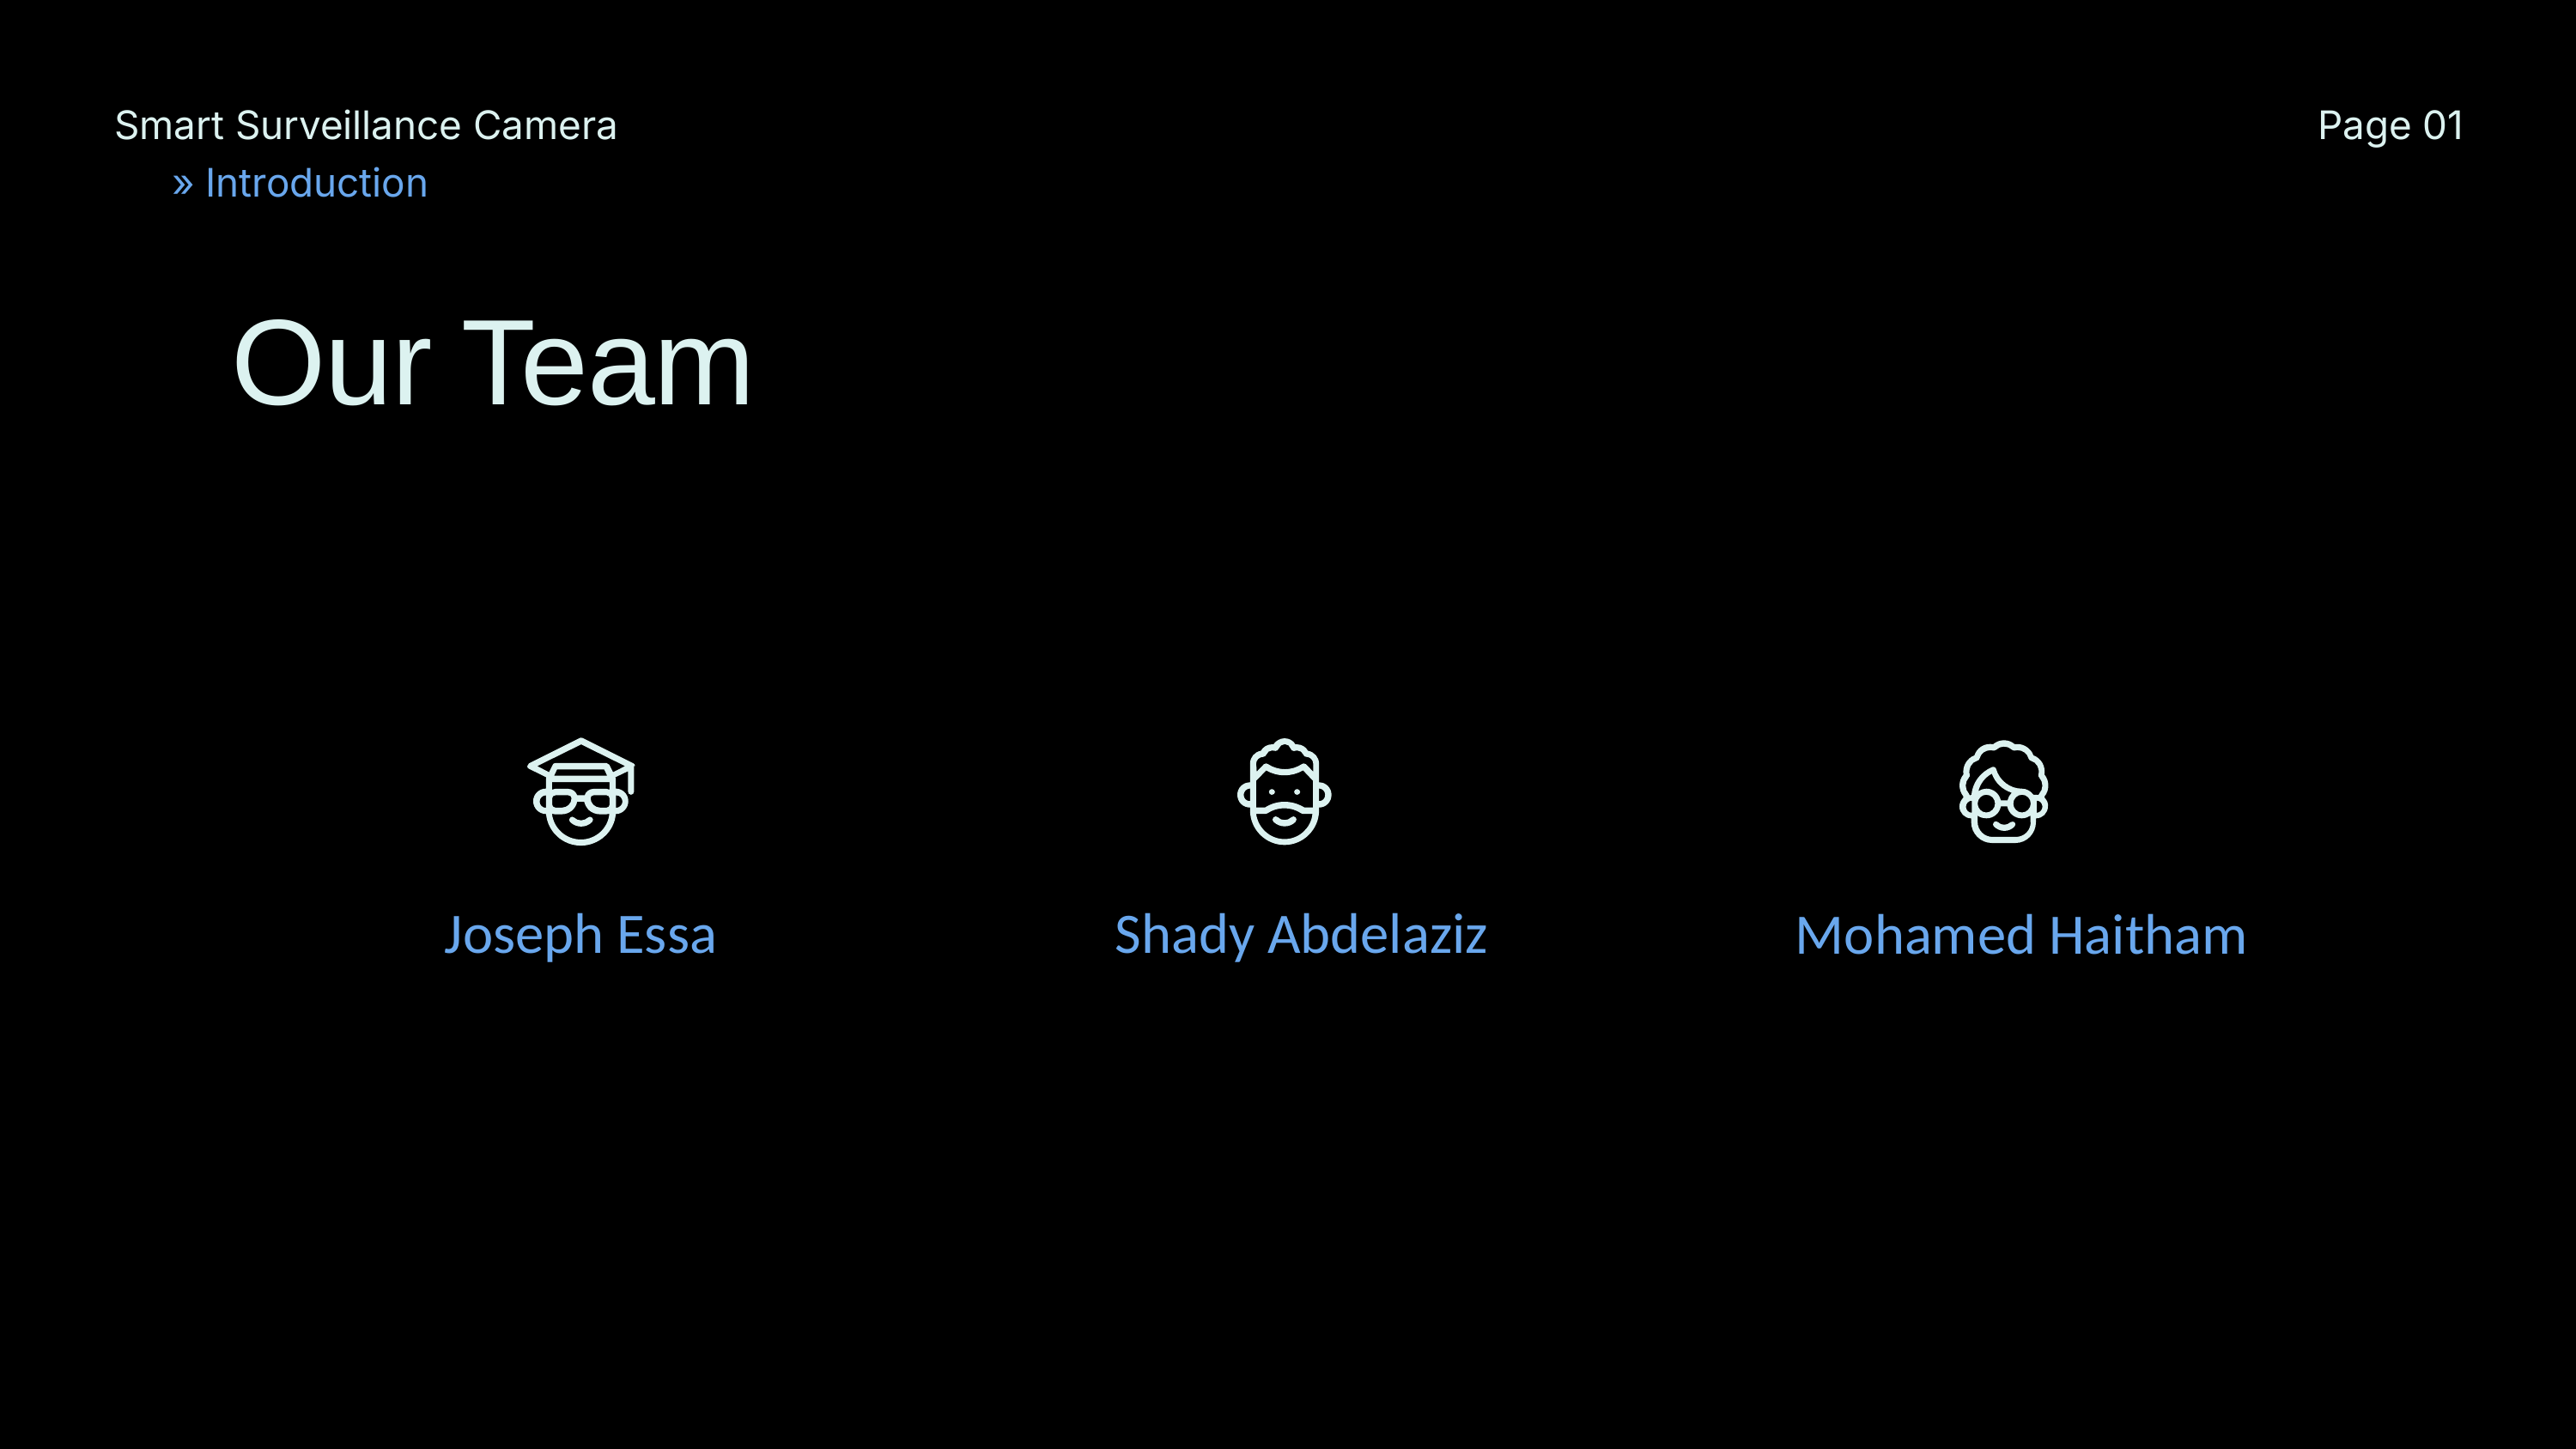

Smart Surveillance Camera
Page 01
» Introduction
Our Team

Joseph Essa
Shady Abdelaziz
Mohamed Haitham